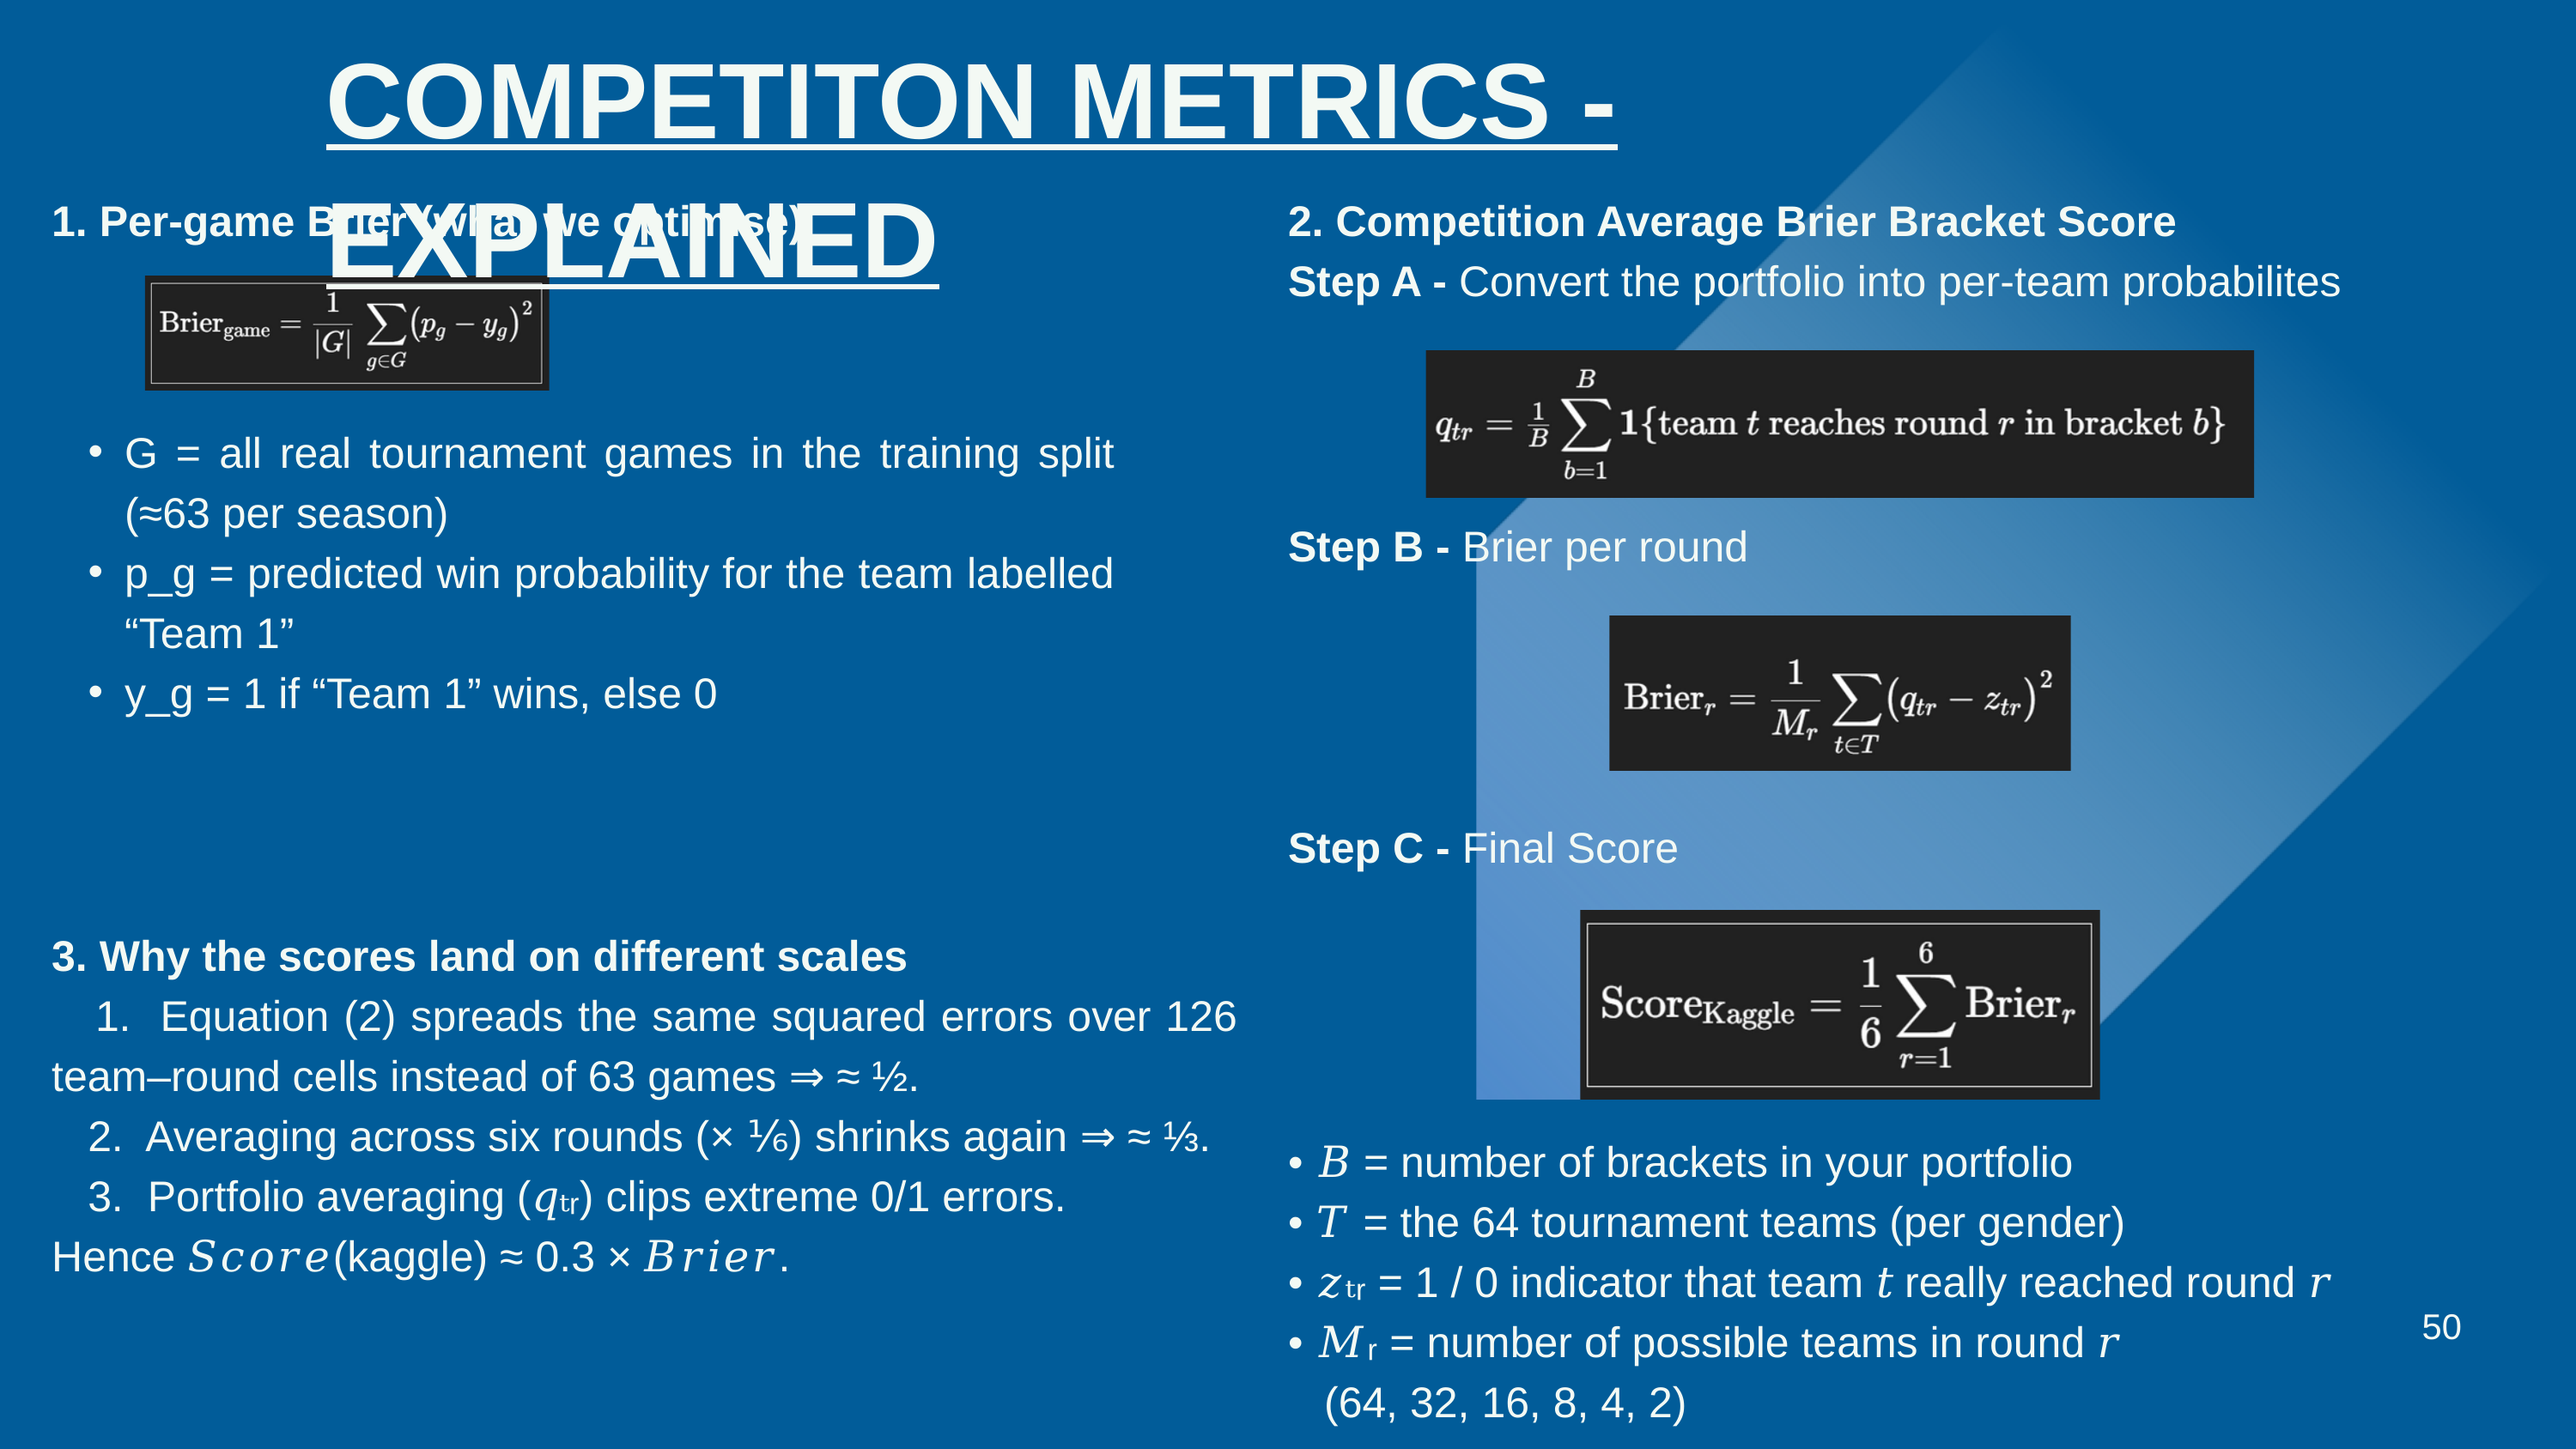

COMPETITON METRICS - EXPLAINED
1. Per-game Brier (what we optimise)
2. Competition Average Brier Bracket Score
Step A - Convert the portfolio into per-team probabilites

G = all real tournament games in the training split (≈63 per season)
p_g = predicted win probability for the team labelled “Team 1”
y_g​ = 1 if “Team 1” wins, else 0

Step B - Brier per round

Step C - Final Score

3. Why the scores land on different scales
   1.  Equation (2) spreads the same squared errors over 126 team–round cells instead of 63 games ⇒ ≈ ½.
   2.  Averaging across six rounds (× ⅙) shrinks again ⇒ ≈ ⅓.
   3.  Portfolio averaging (𝑞ₜᵣ) clips extreme 0/1 errors.
Hence 𝑆𝑐𝑜𝑟𝑒(kaggle) ≈ 0.3 × 𝐵𝑟𝑖𝑒𝑟𝗀𝖺𝗆𝖾.
• 𝐵 = number of brackets in your portfolio
• 𝑇 = the 64 tournament teams (per gender)
• 𝑧ₜᵣ = 1 / 0 indicator that team 𝑡 really reached round 𝑟
• 𝑀ᵣ = number of possible teams in round 𝑟
   (64, 32, 16, 8, 4, 2)
50